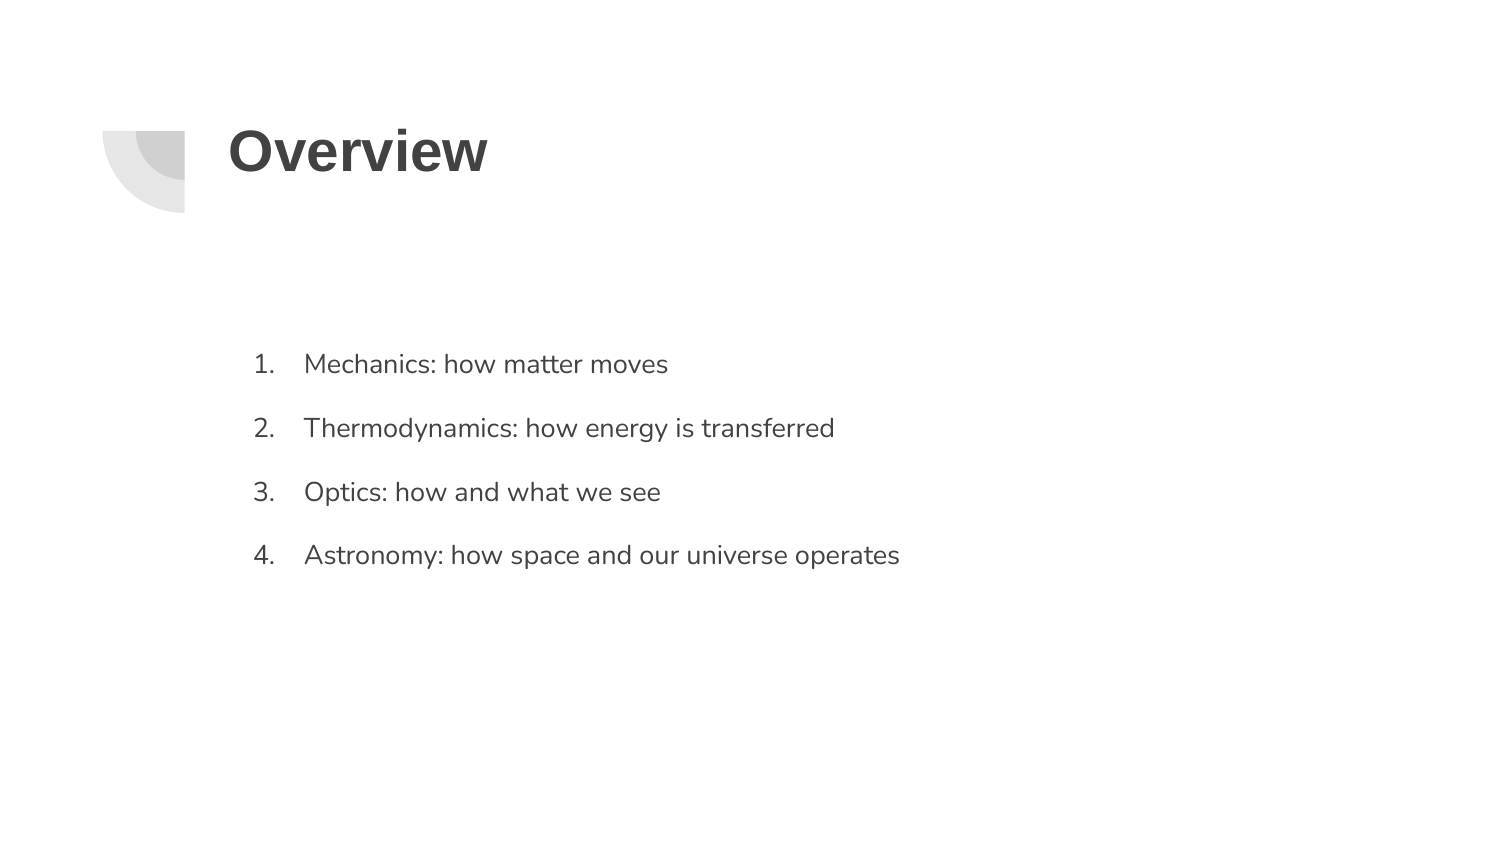

# Overview
Mechanics: how matter moves
Thermodynamics: how energy is transferred
Optics: how and what we see
Astronomy: how space and our universe operates